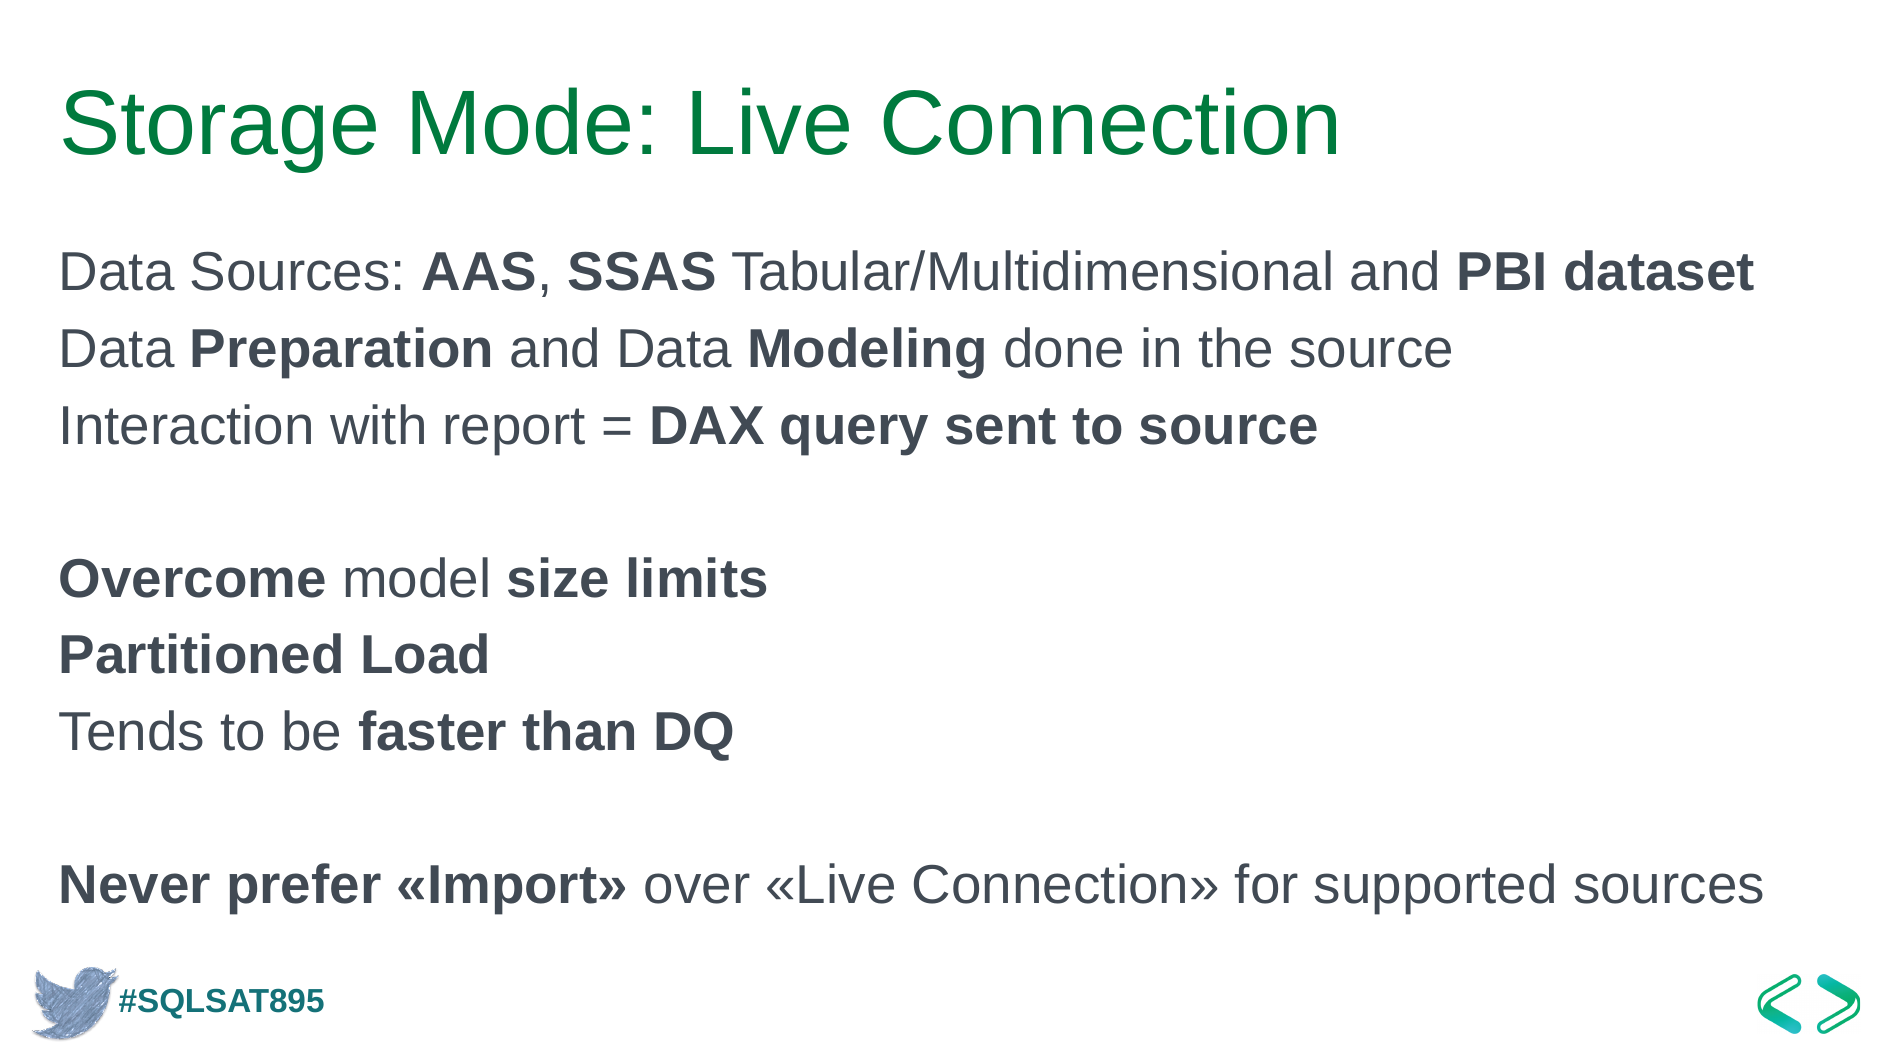

# Storage Mode: Live Connection
Data Sources: AAS, SSAS Tabular/Multidimensional and PBI dataset
Data Preparation and Data Modeling done in the source
Interaction with report = DAX query sent to source

Overcome model size limits
Partitioned Load
Tends to be faster than DQ

Never prefer «Import» over «Live Connection» for supported sources